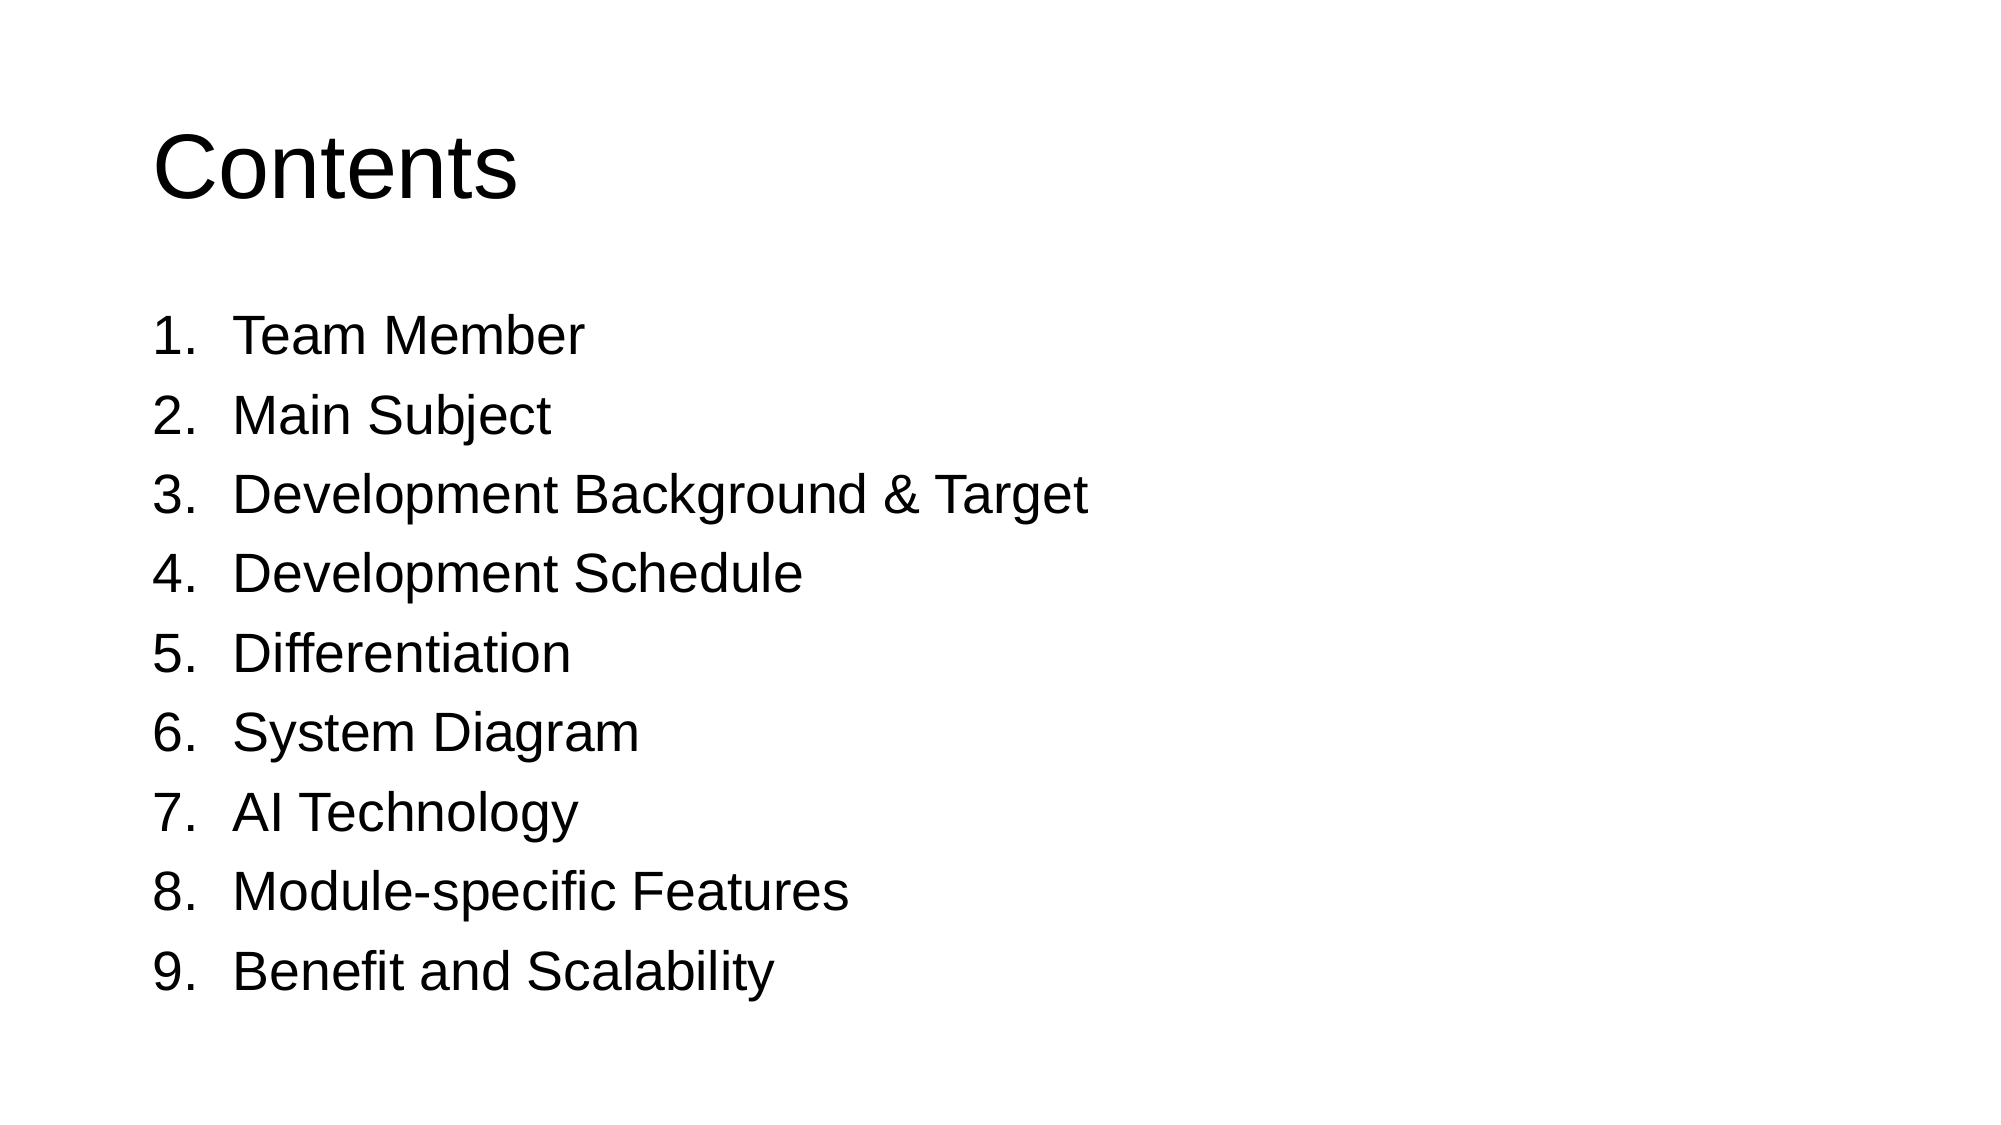

# Contents
Team Member
Main Subject
Development Background & Target
Development Schedule
Differentiation
System Diagram
AI Technology
Module-specific Features
Benefit and Scalability